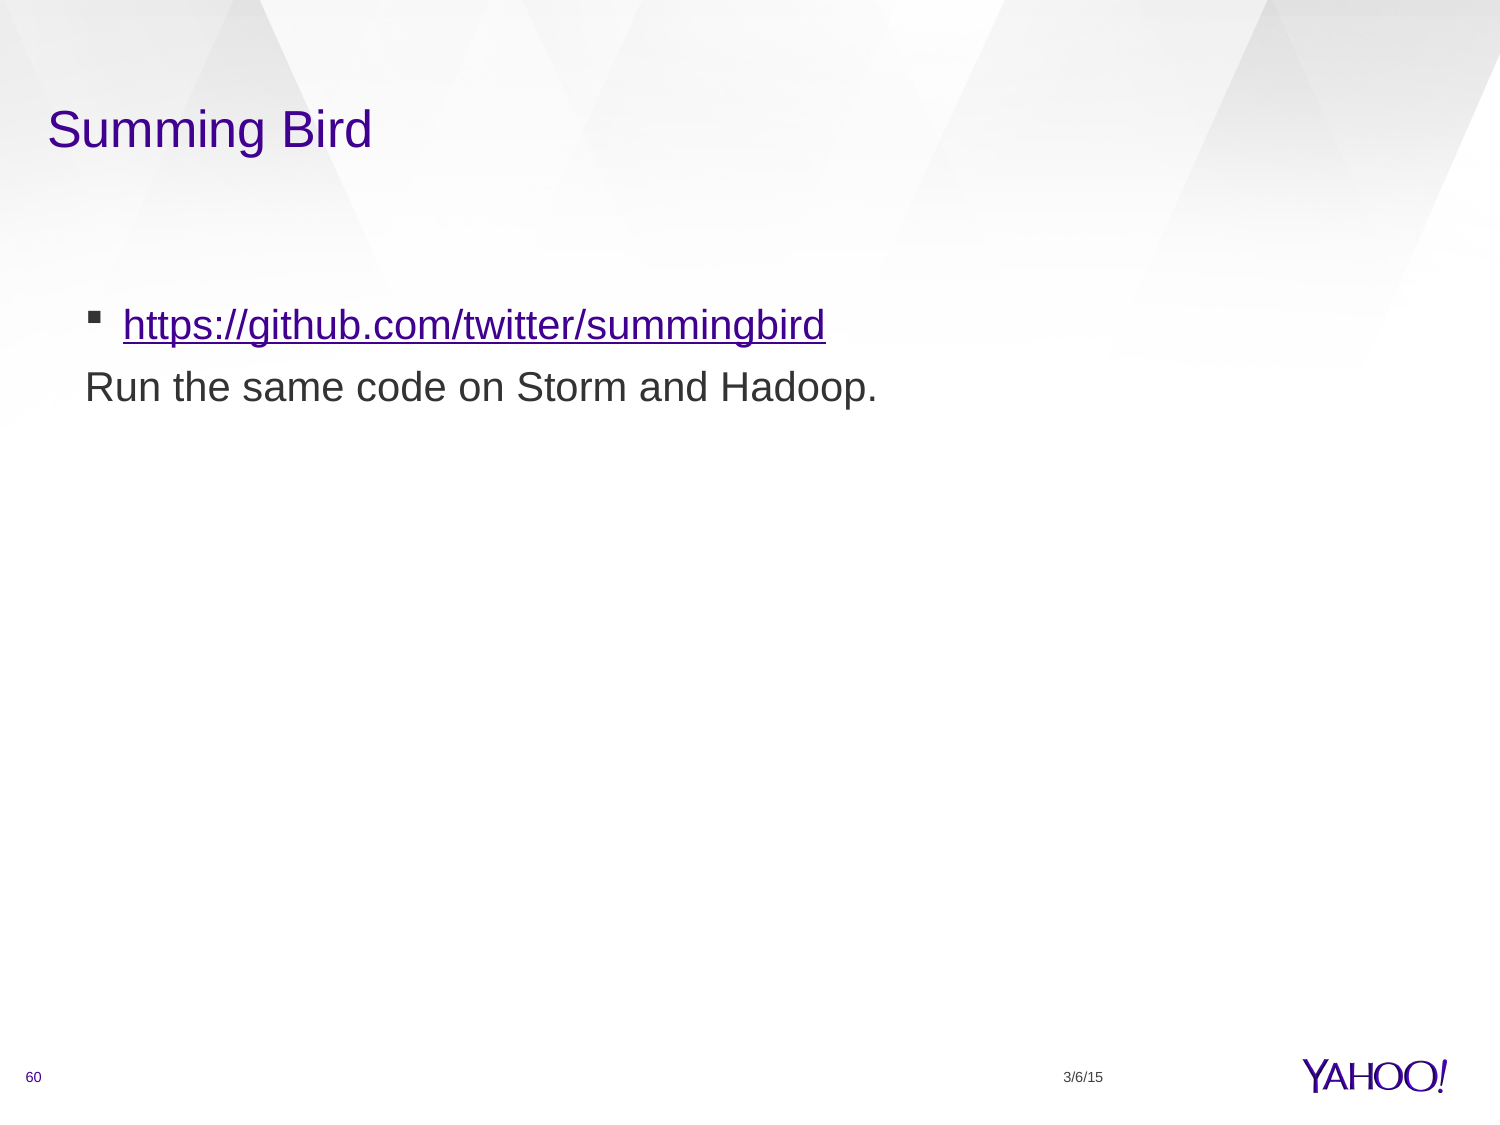

# Summing Bird
https://github.com/twitter/summingbird
Run the same code on Storm and Hadoop.
60
3/6/15